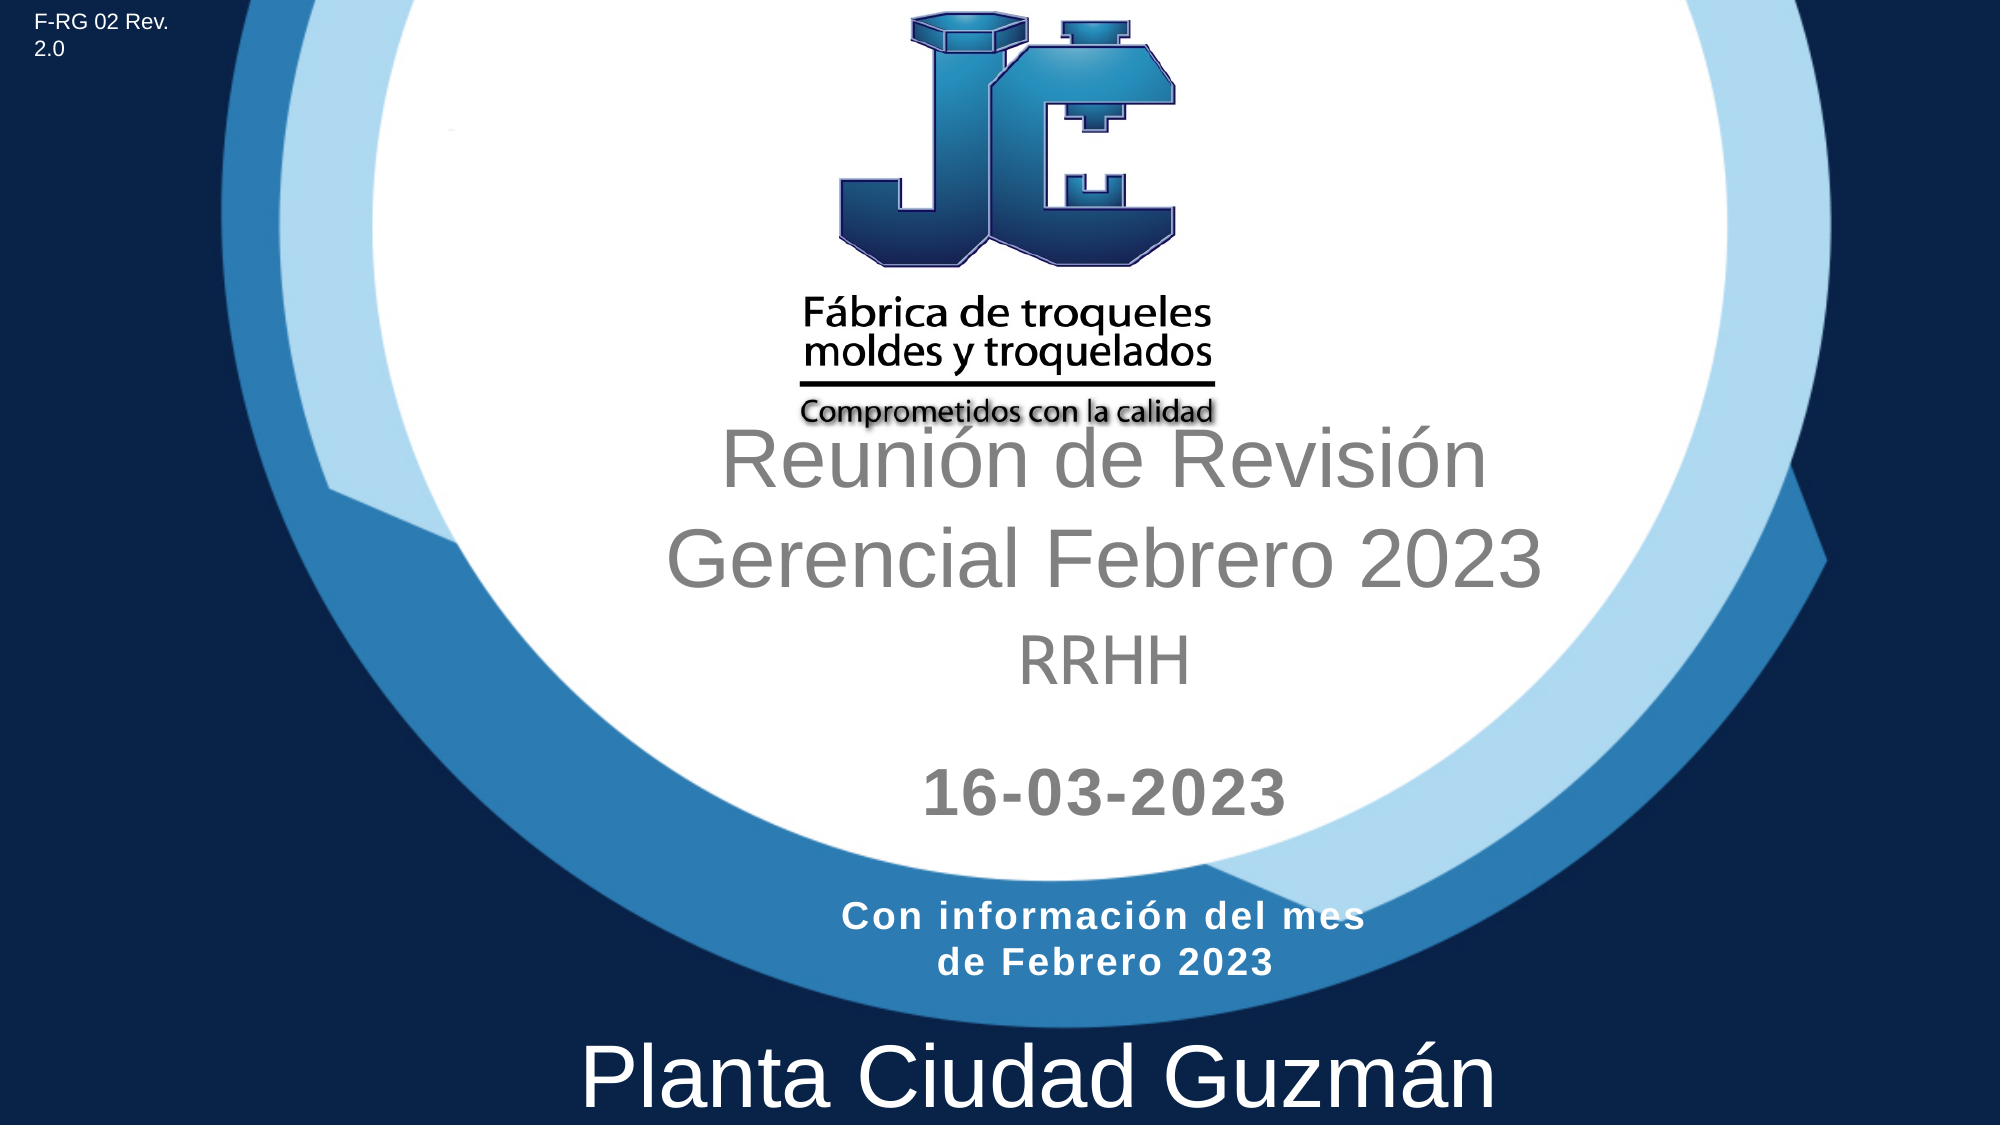

F-RG 02 Rev. 2.0
Reunión de Revisión Gerencial Febrero 2023
RRHH
16-03-2023

Con información del mes de Febrero 2023

Planta Ciudad Guzmán